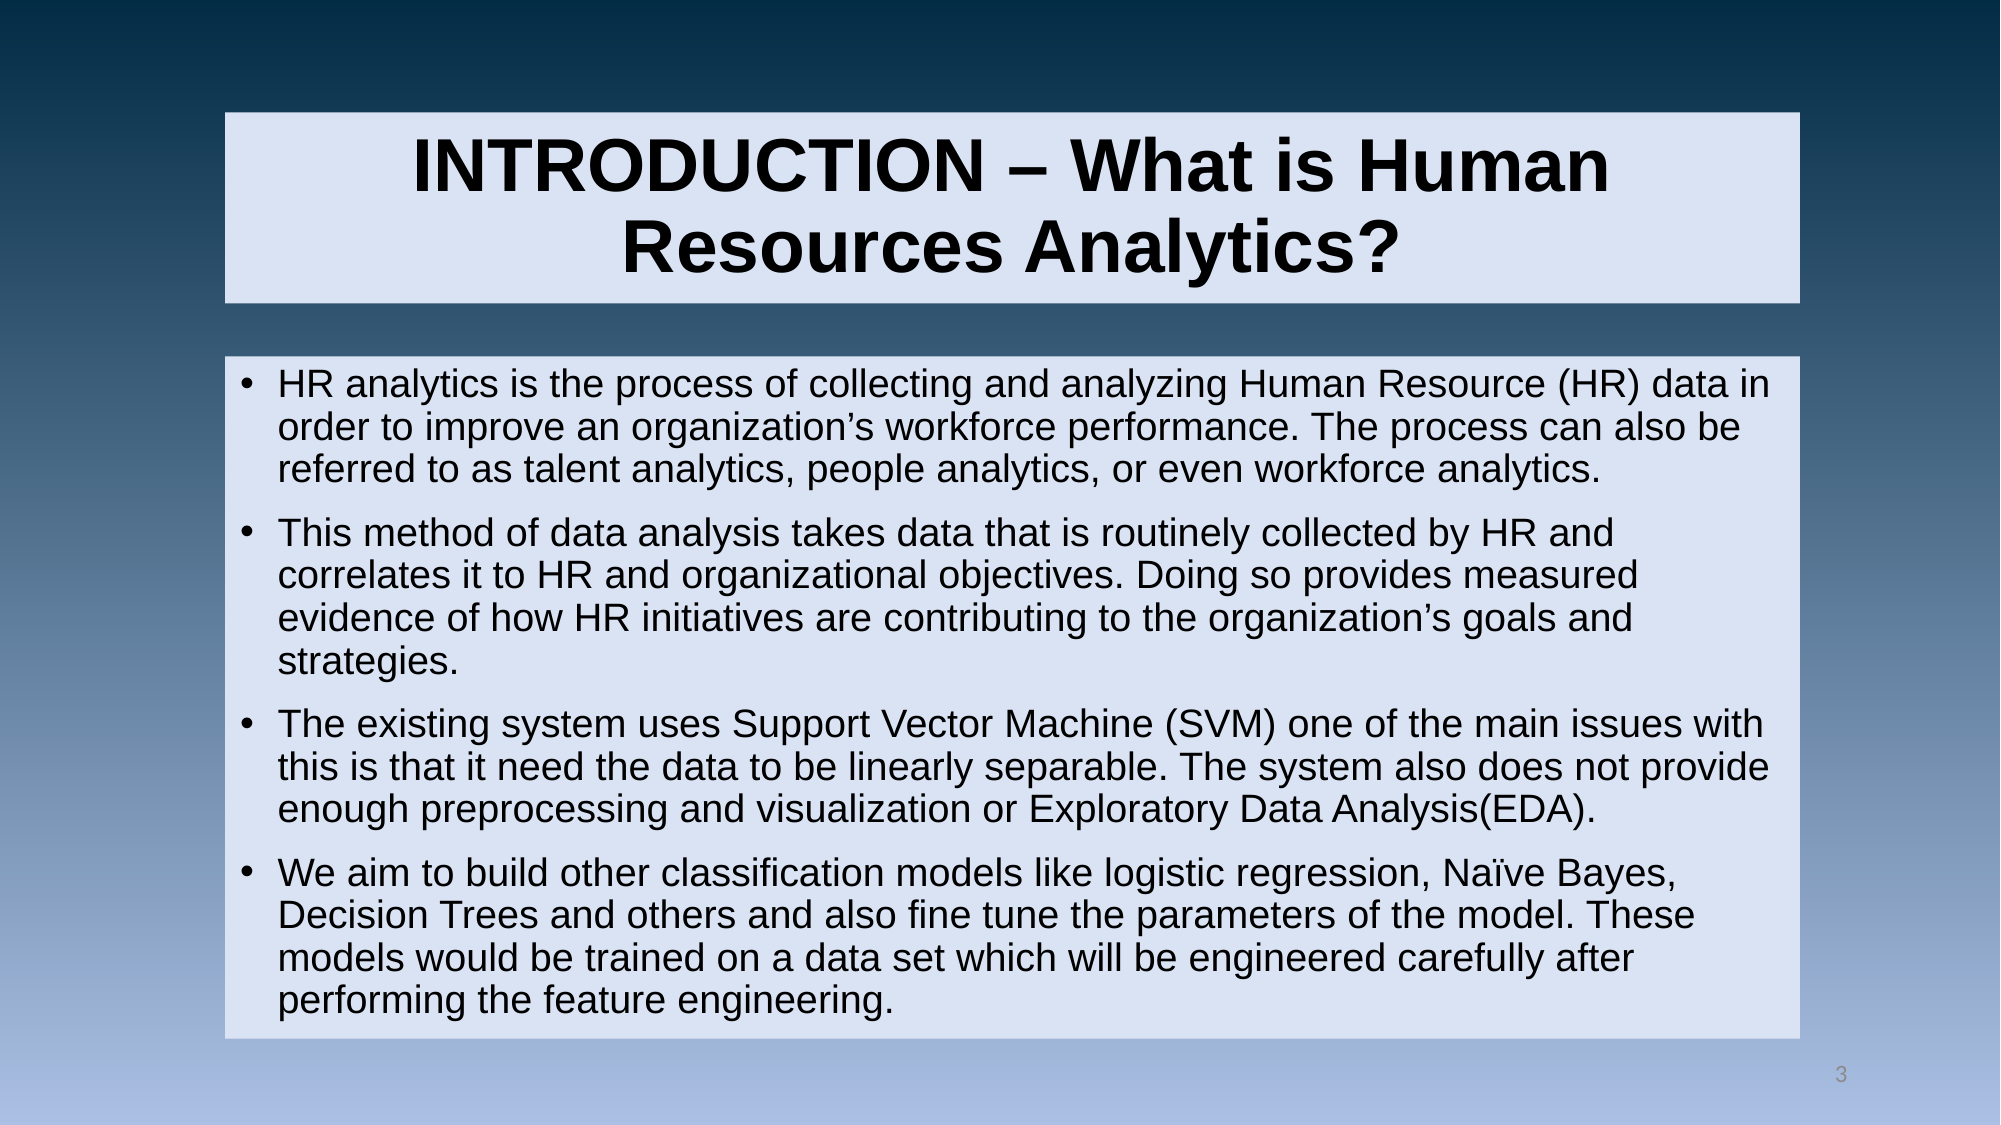

# INTRODUCTION – What is Human Resources Analytics?
HR analytics is the process of collecting and analyzing Human Resource (HR) data in order to improve an organization’s workforce performance. The process can also be referred to as talent analytics, people analytics, or even workforce analytics.
This method of data analysis takes data that is routinely collected by HR and correlates it to HR and organizational objectives. Doing so provides measured evidence of how HR initiatives are contributing to the organization’s goals and strategies.
The existing system uses Support Vector Machine (SVM) one of the main issues with this is that it need the data to be linearly separable. The system also does not provide enough preprocessing and visualization or Exploratory Data Analysis(EDA).
We aim to build other classification models like logistic regression, Naïve Bayes, Decision Trees and others and also fine tune the parameters of the model. These models would be trained on a data set which will be engineered carefully after performing the feature engineering.

3